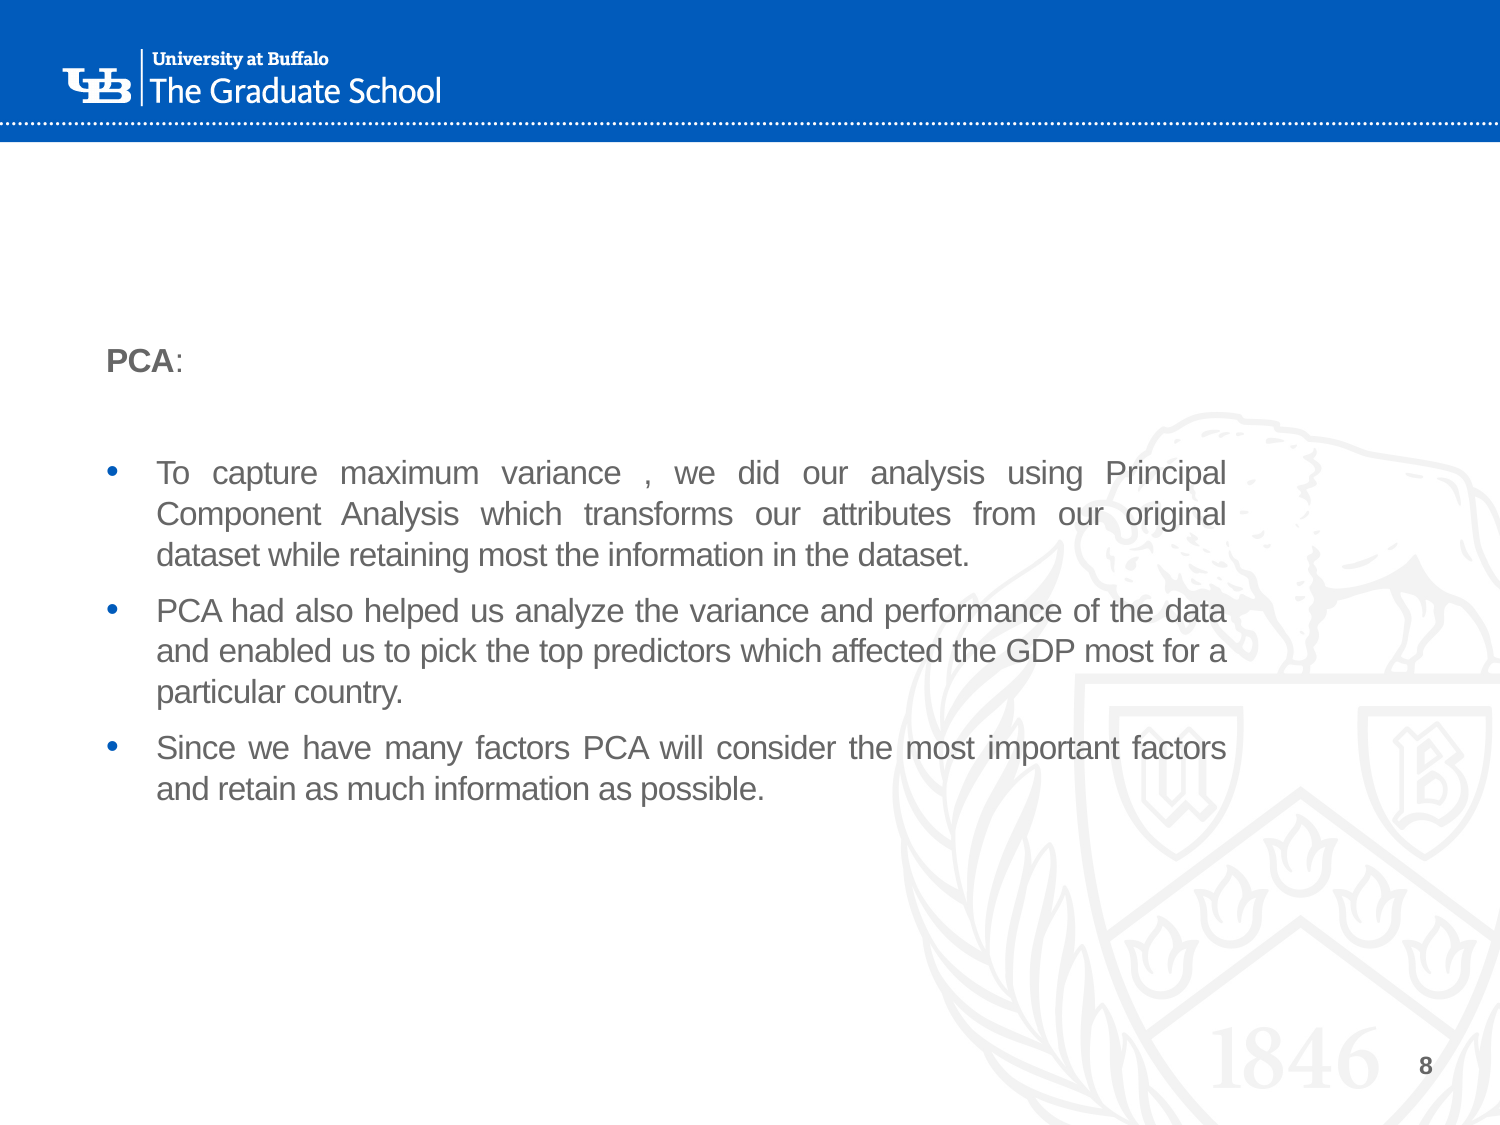

PCA:

To capture maximum variance , we did our analysis using Principal Component Analysis which transforms our attributes from our original dataset while retaining most the information in the dataset.
PCA had also helped us analyze the variance and performance of the data and enabled us to pick the top predictors which affected the GDP most for a particular country.
Since we have many factors PCA will consider the most important factors and retain as much information as possible.